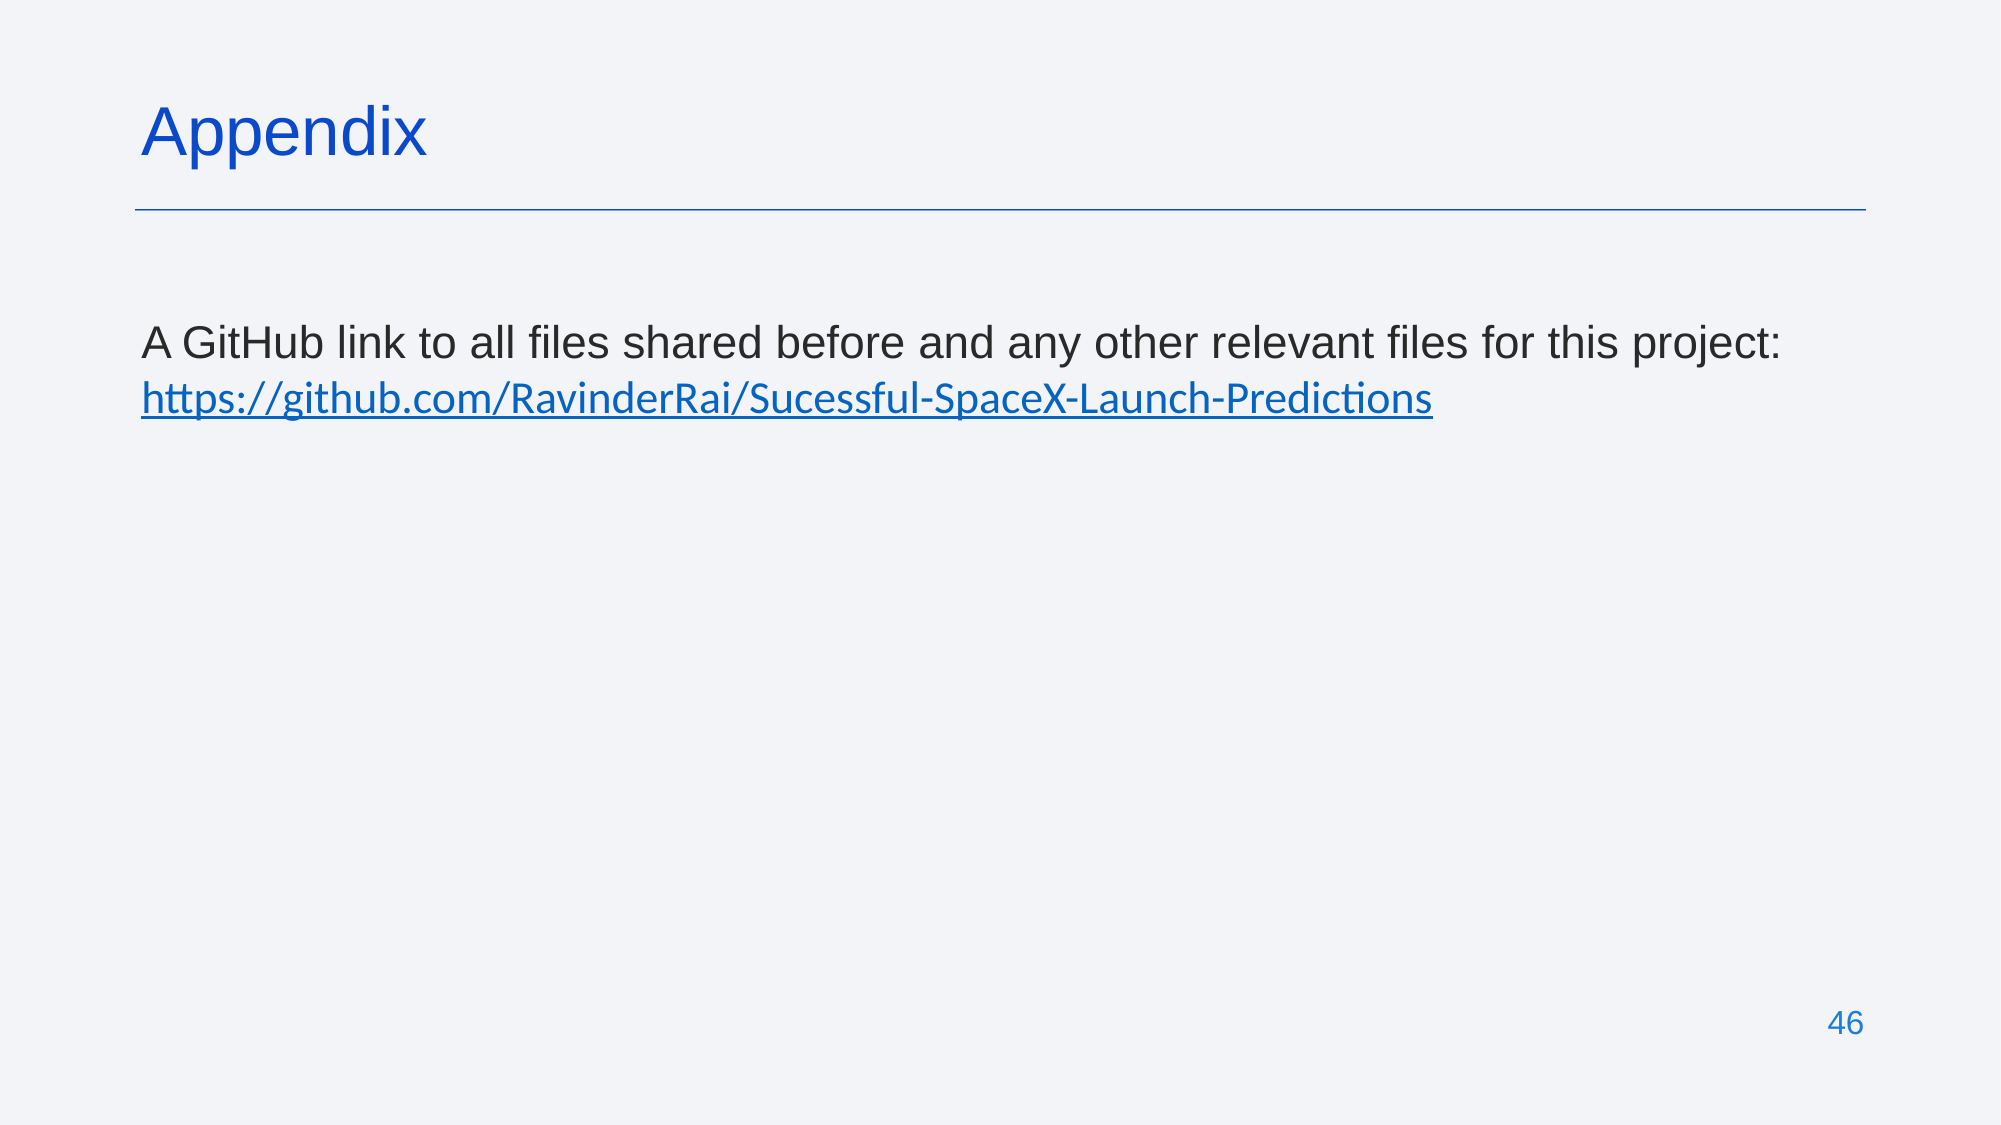

Appendix
A GitHub link to all files shared before and any other relevant files for this project: https://github.com/RavinderRai/Sucessful-SpaceX-Launch-Predictions
46